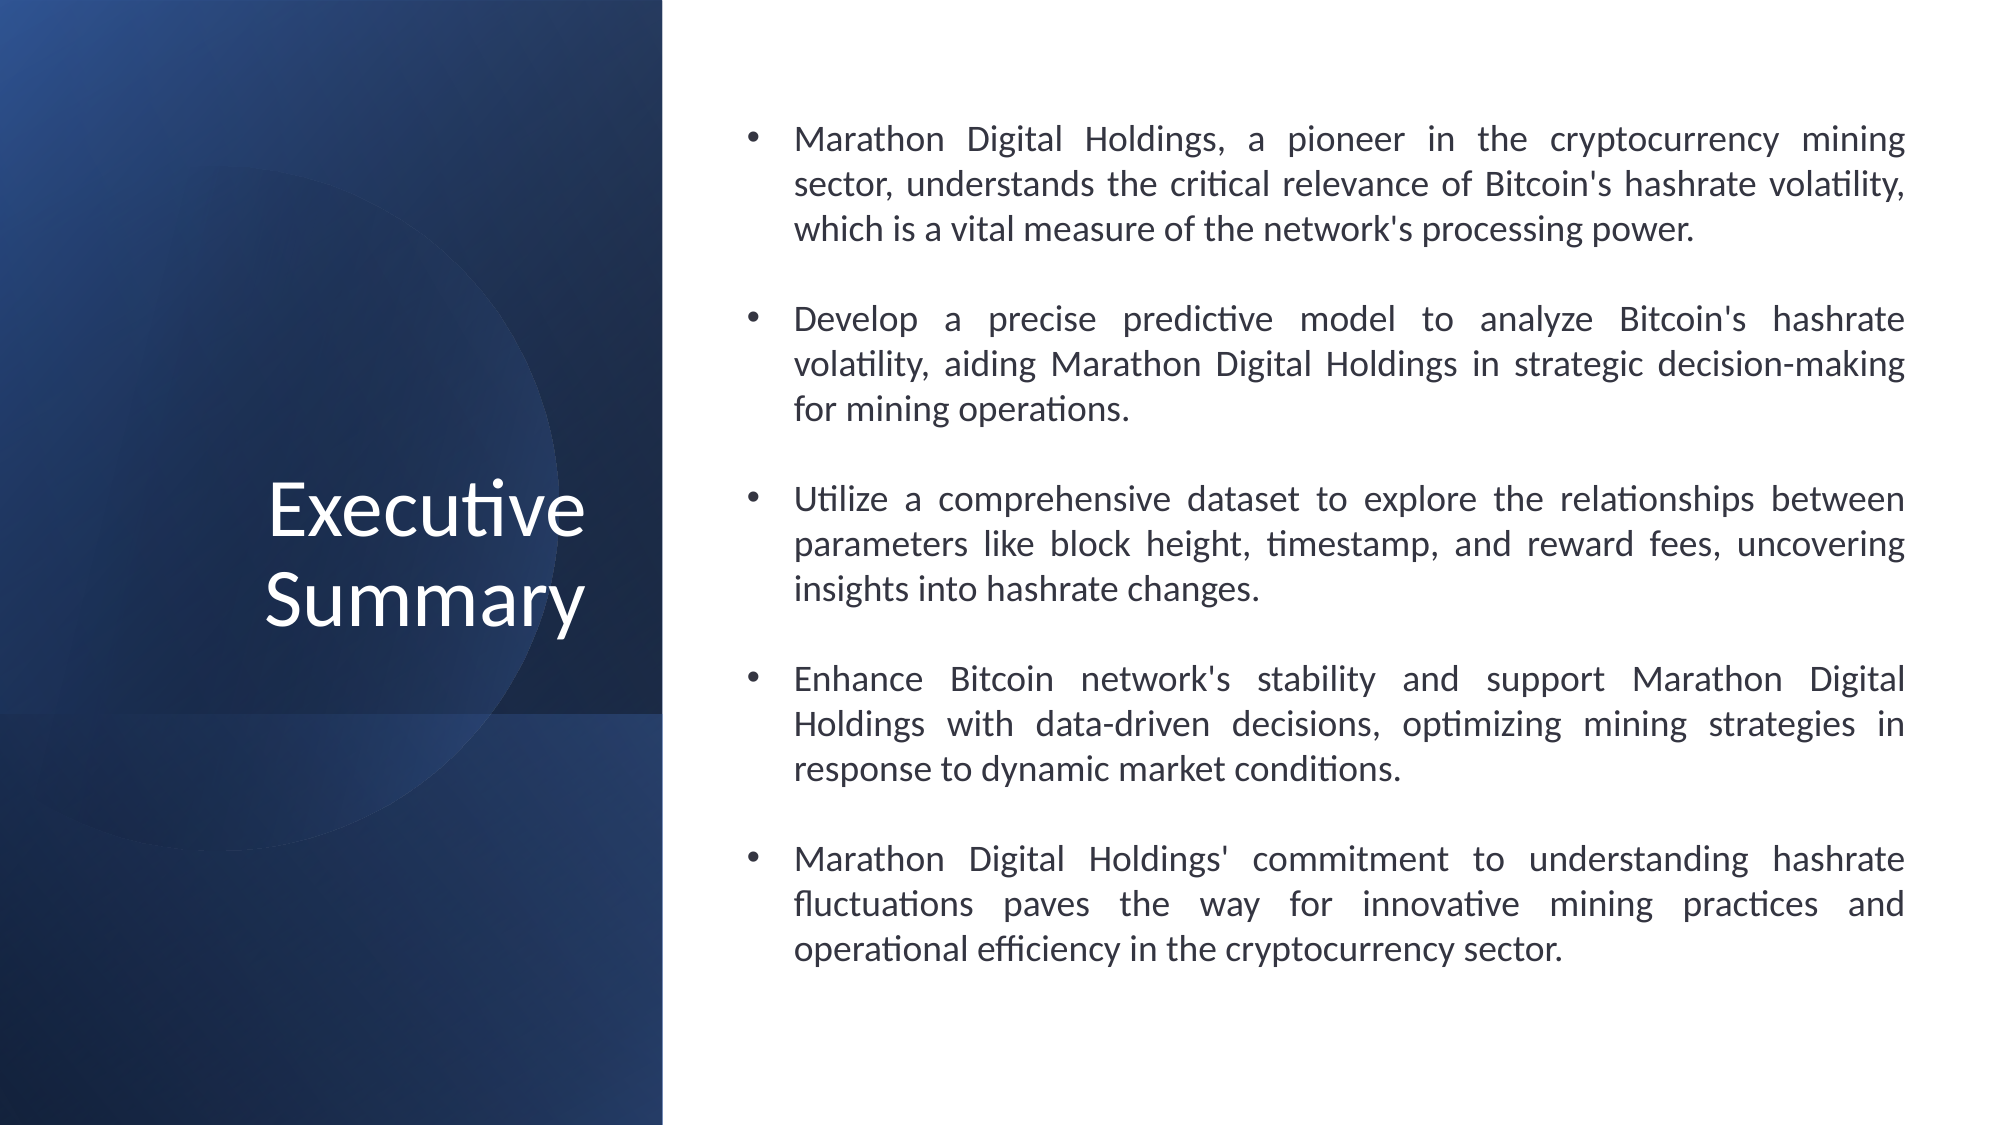

# Executive Summary
Marathon Digital Holdings, a pioneer in the cryptocurrency mining sector, understands the critical relevance of Bitcoin's hashrate volatility, which is a vital measure of the network's processing power.

Develop a precise predictive model to analyze Bitcoin's hashrate volatility, aiding Marathon Digital Holdings in strategic decision-making for mining operations.

Utilize a comprehensive dataset to explore the relationships between parameters like block height, timestamp, and reward fees, uncovering insights into hashrate changes.

Enhance Bitcoin network's stability and support Marathon Digital Holdings with data-driven decisions, optimizing mining strategies in response to dynamic market conditions.

Marathon Digital Holdings' commitment to understanding hashrate fluctuations paves the way for innovative mining practices and operational efficiency in the cryptocurrency sector.

2